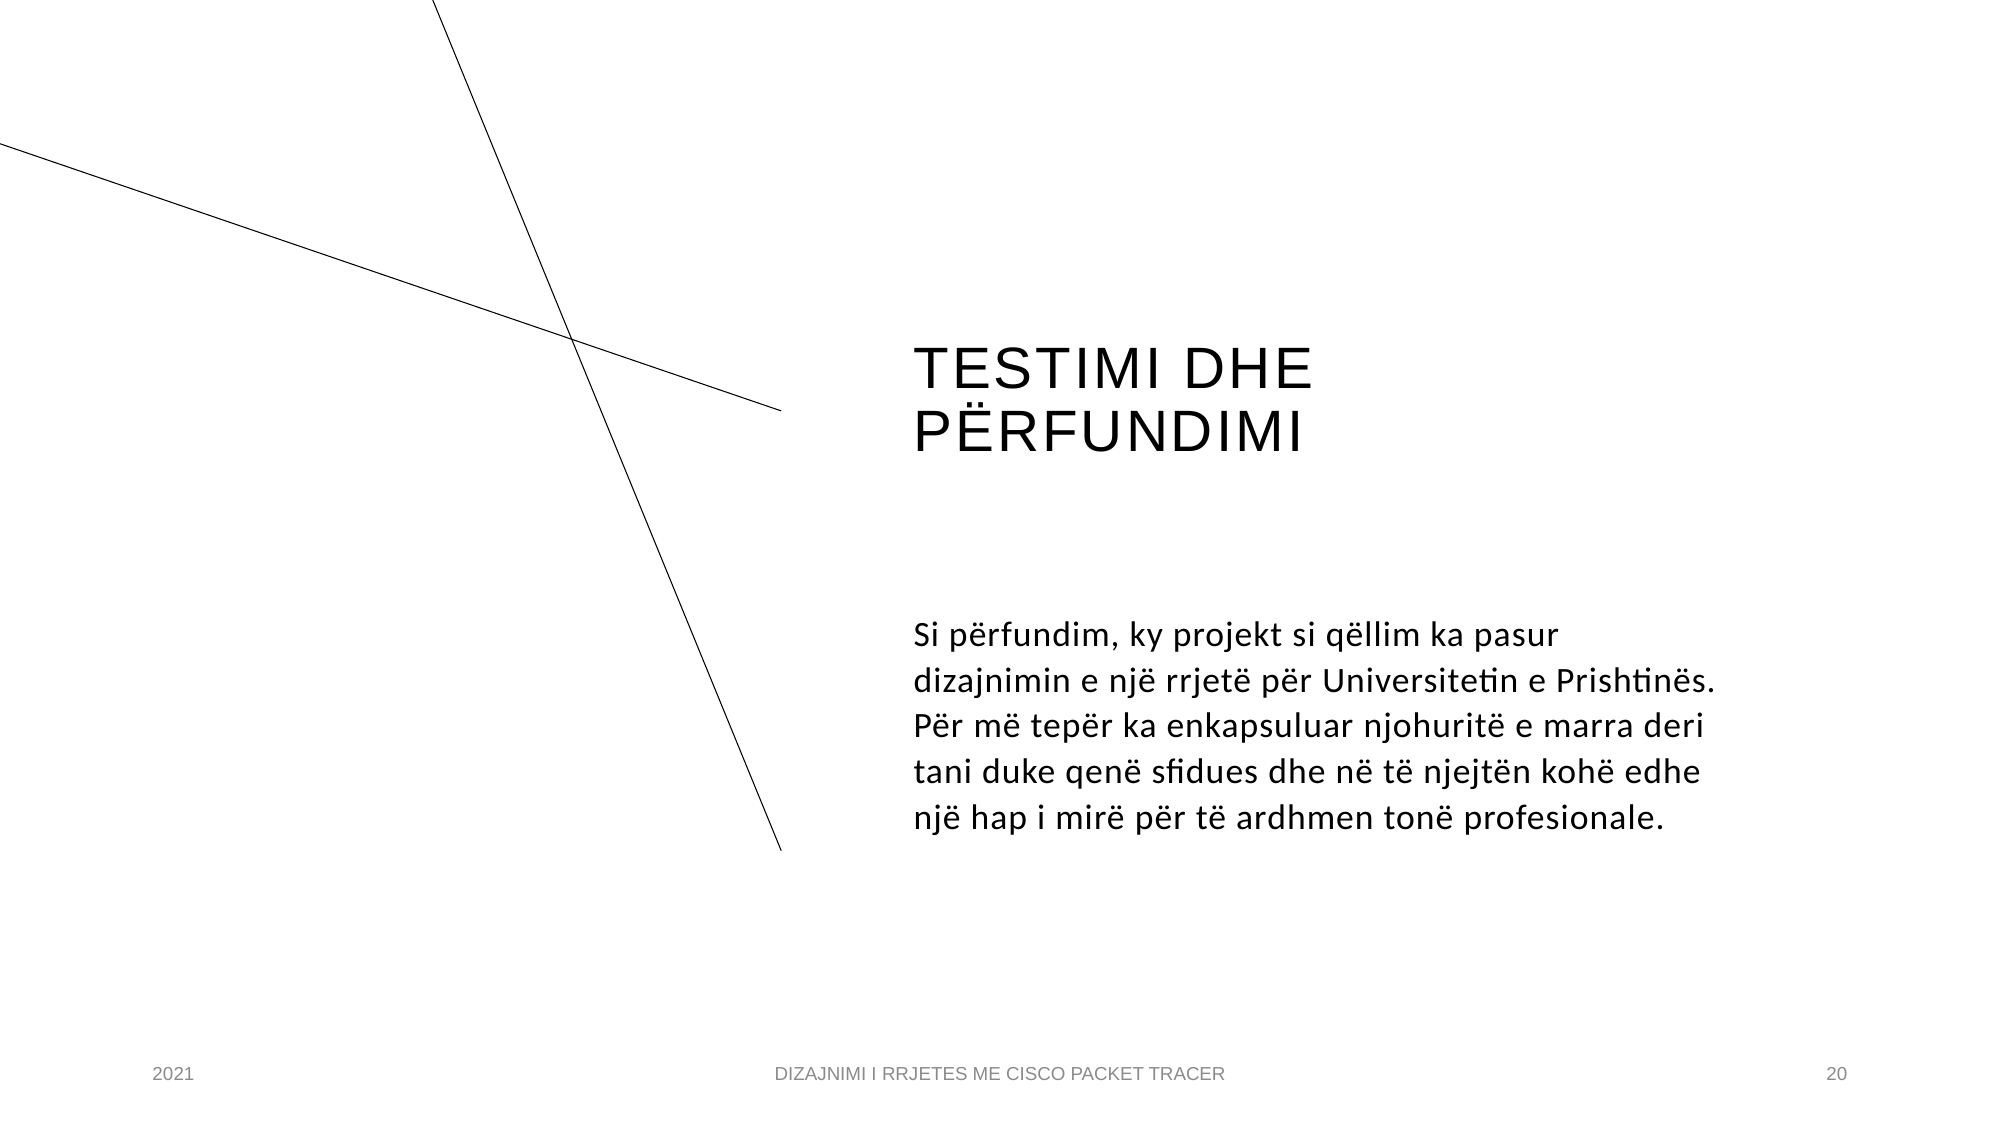

# TESTIMI DHE PËRFUNDIMI
Si përfundim, ky projekt si qëllim ka pasur dizajnimin e një rrjetë për Universitetin e Prishtinës. Për më tepër ka enkapsuluar njohuritë e marra deri tani duke qenë sfidues dhe në të njejtën kohë edhe një hap i mirë për të ardhmen tonë profesionale.
2021
DIZAJNIMI I RRJETES ME CISCO PACKET TRACER
20